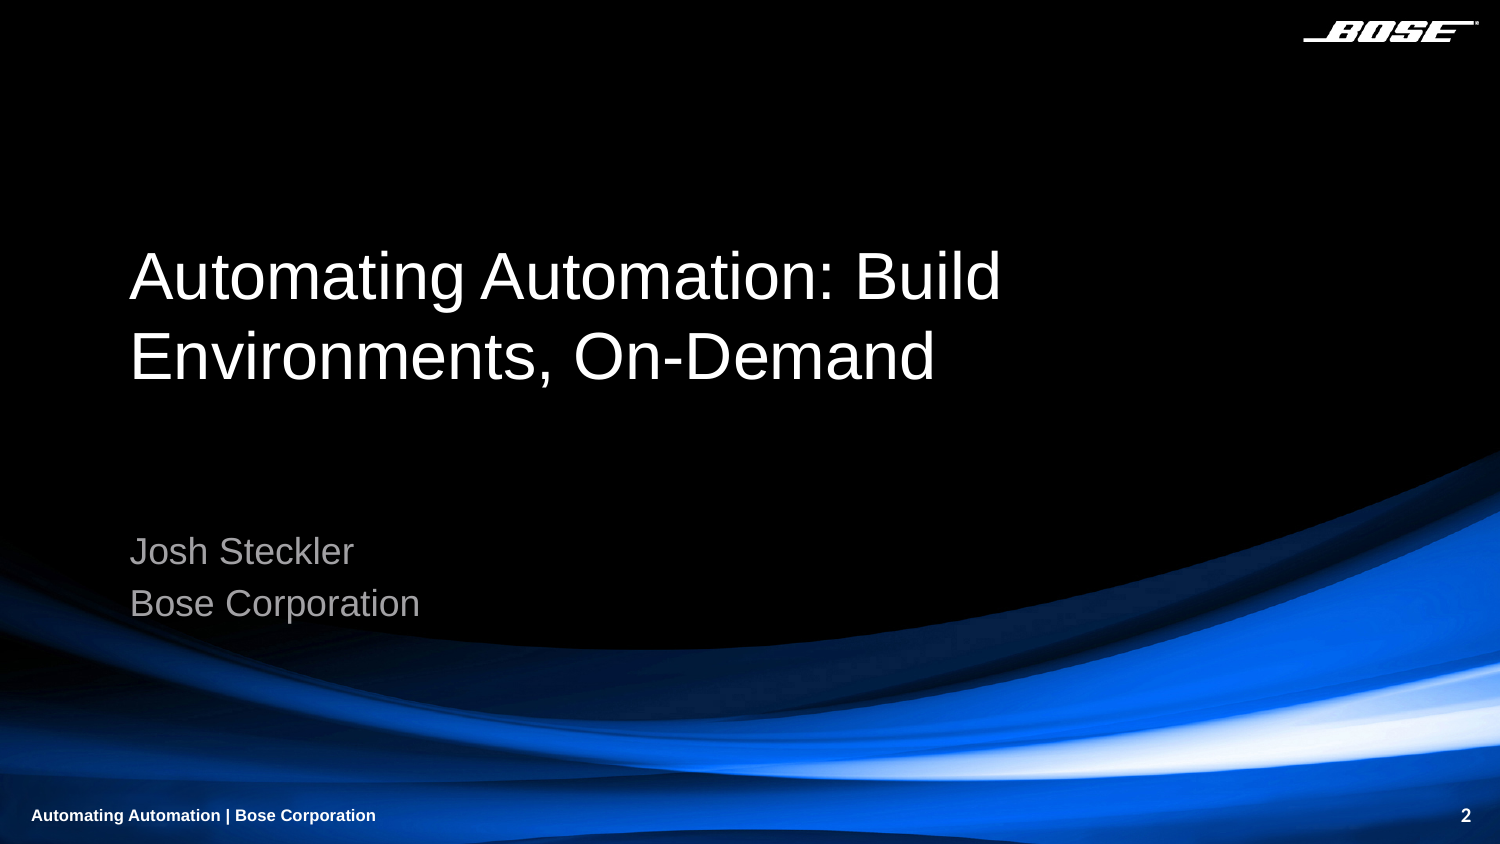

# Automating Automation: Build Environments, On-Demand
Josh Steckler
Bose Corporation